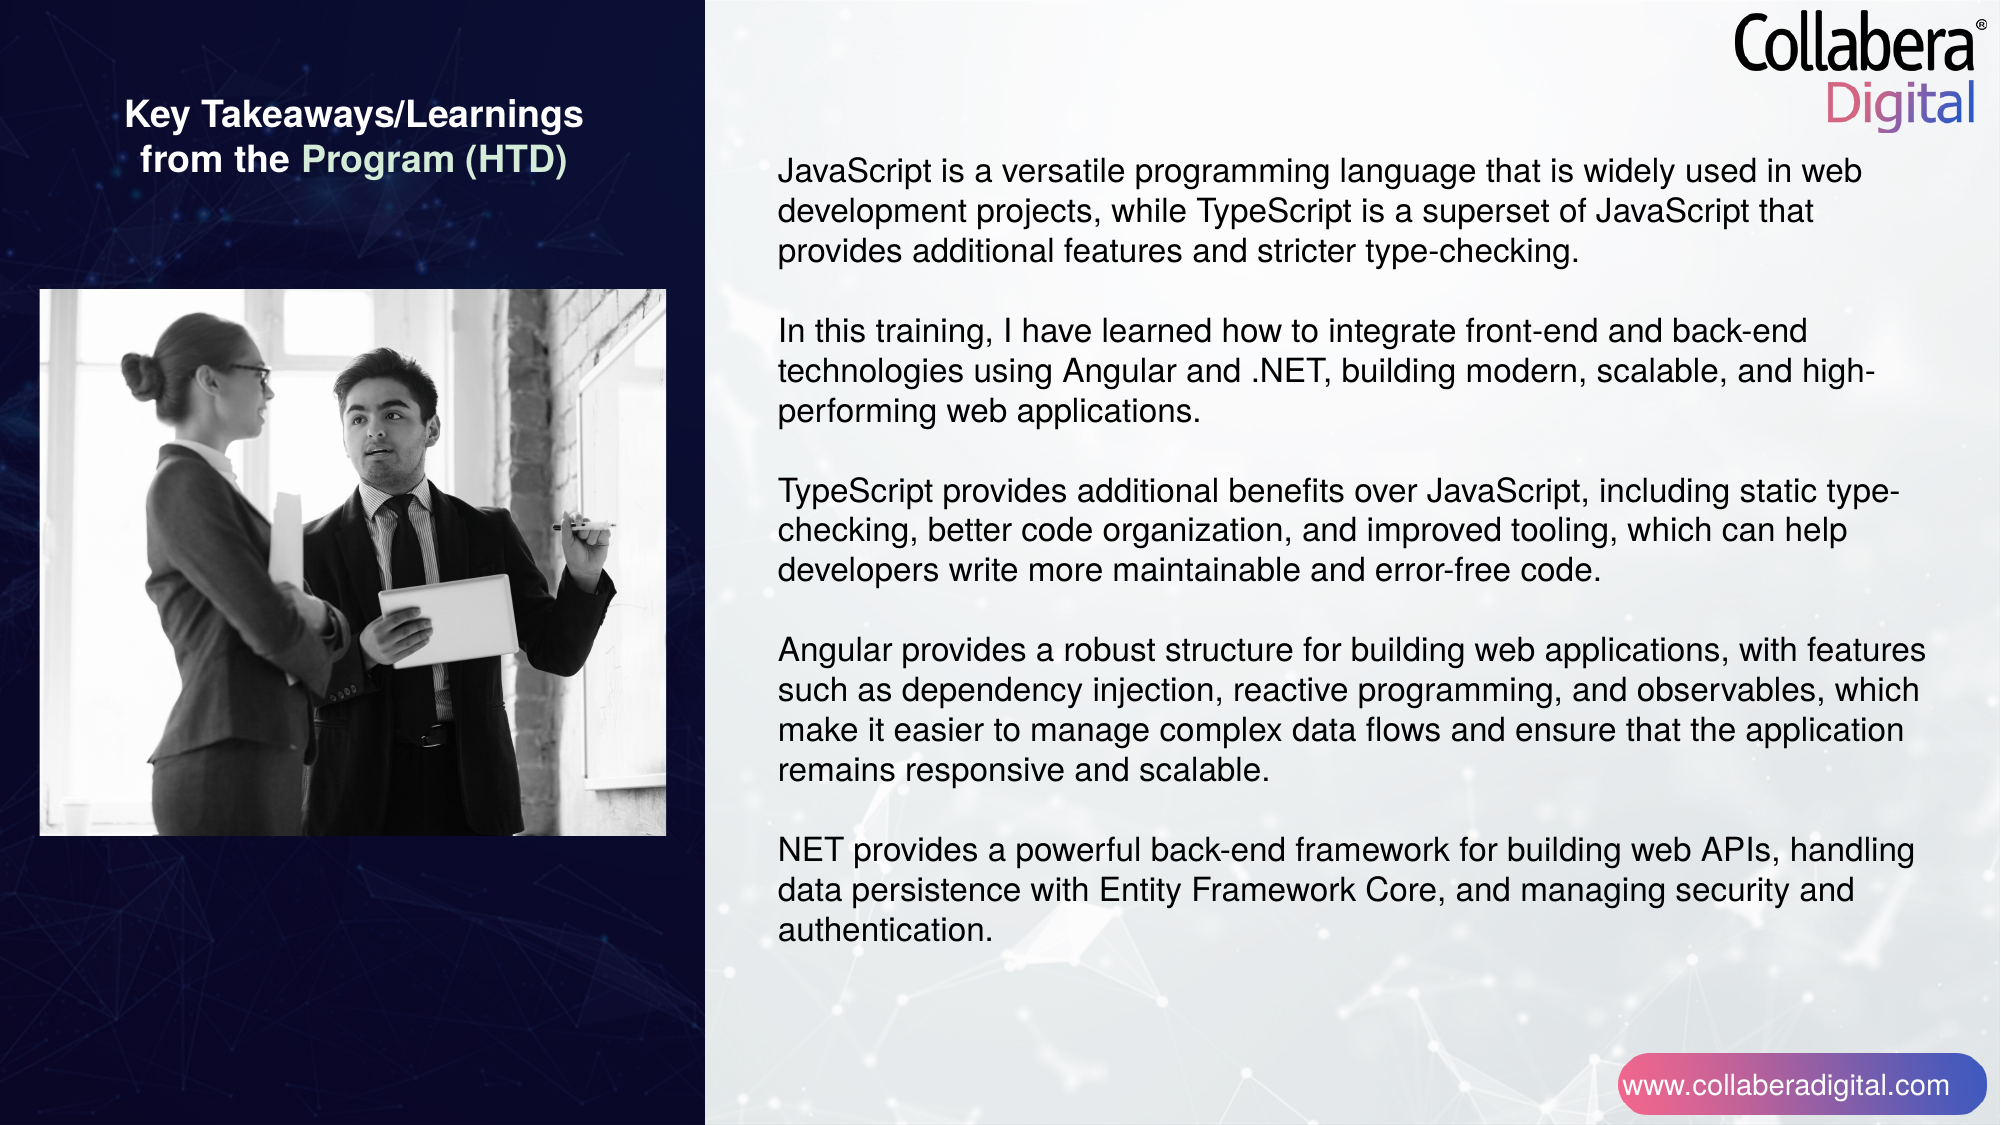

Key Takeaways/Learnings from the Program (HTD)
JavaScript is a versatile programming language that is widely used in web development projects, while TypeScript is a superset of JavaScript that provides additional features and stricter type-checking.

In this training, I have learned how to integrate front-end and back-end technologies using Angular and .NET, building modern, scalable, and high-performing web applications.

TypeScript provides additional benefits over JavaScript, including static type-checking, better code organization, and improved tooling, which can help developers write more maintainable and error-free code.

Angular provides a robust structure for building web applications, with features such as dependency injection, reactive programming, and observables, which make it easier to manage complex data flows and ensure that the application remains responsive and scalable.

NET provides a powerful back-end framework for building web APIs, handling data persistence with Entity Framework Core, and managing security and authentication.